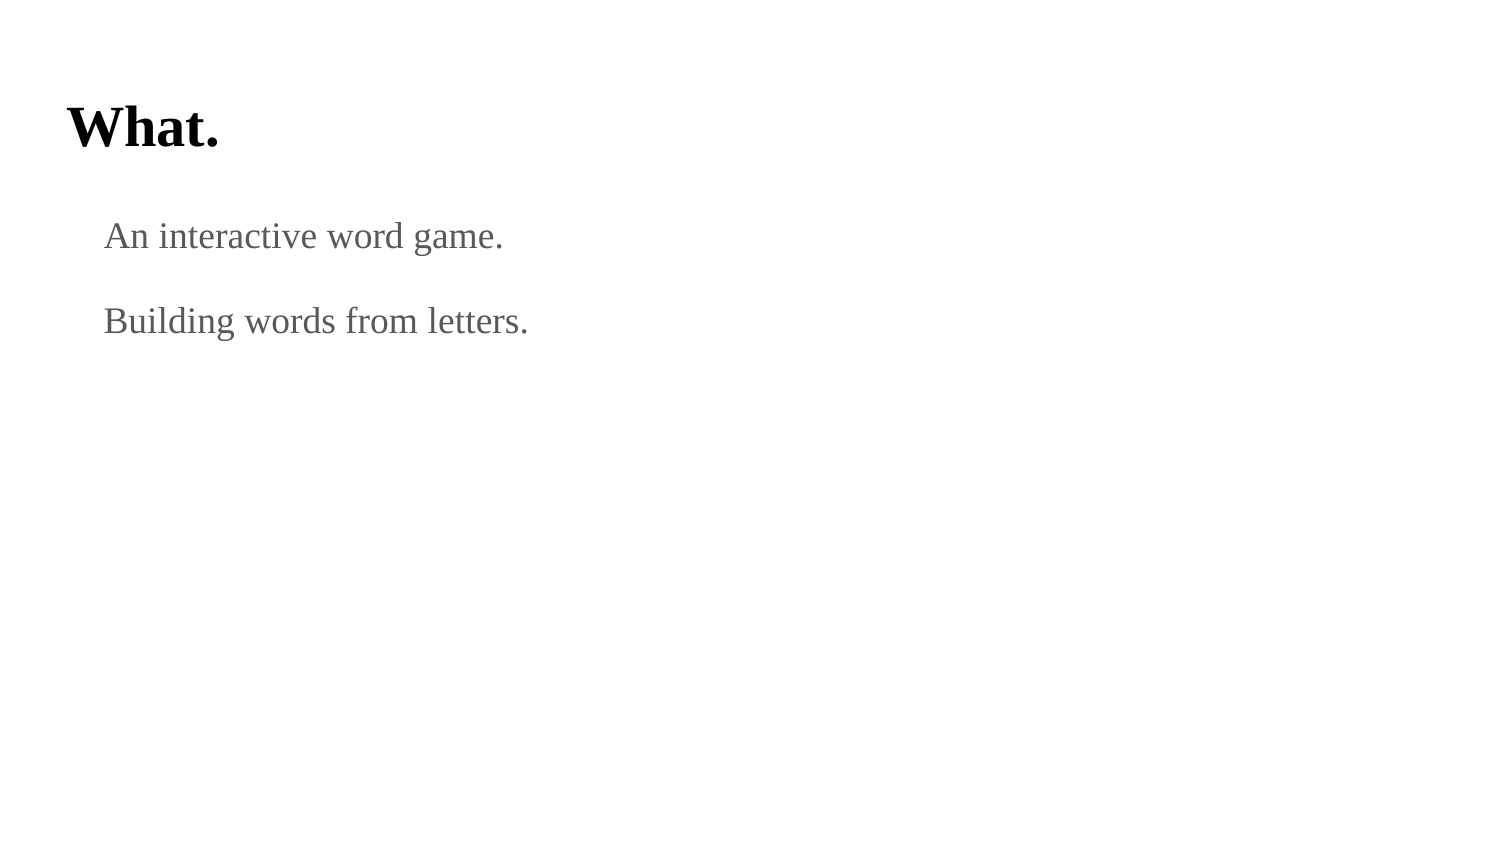

# What.
An interactive word game.
Building words from letters.